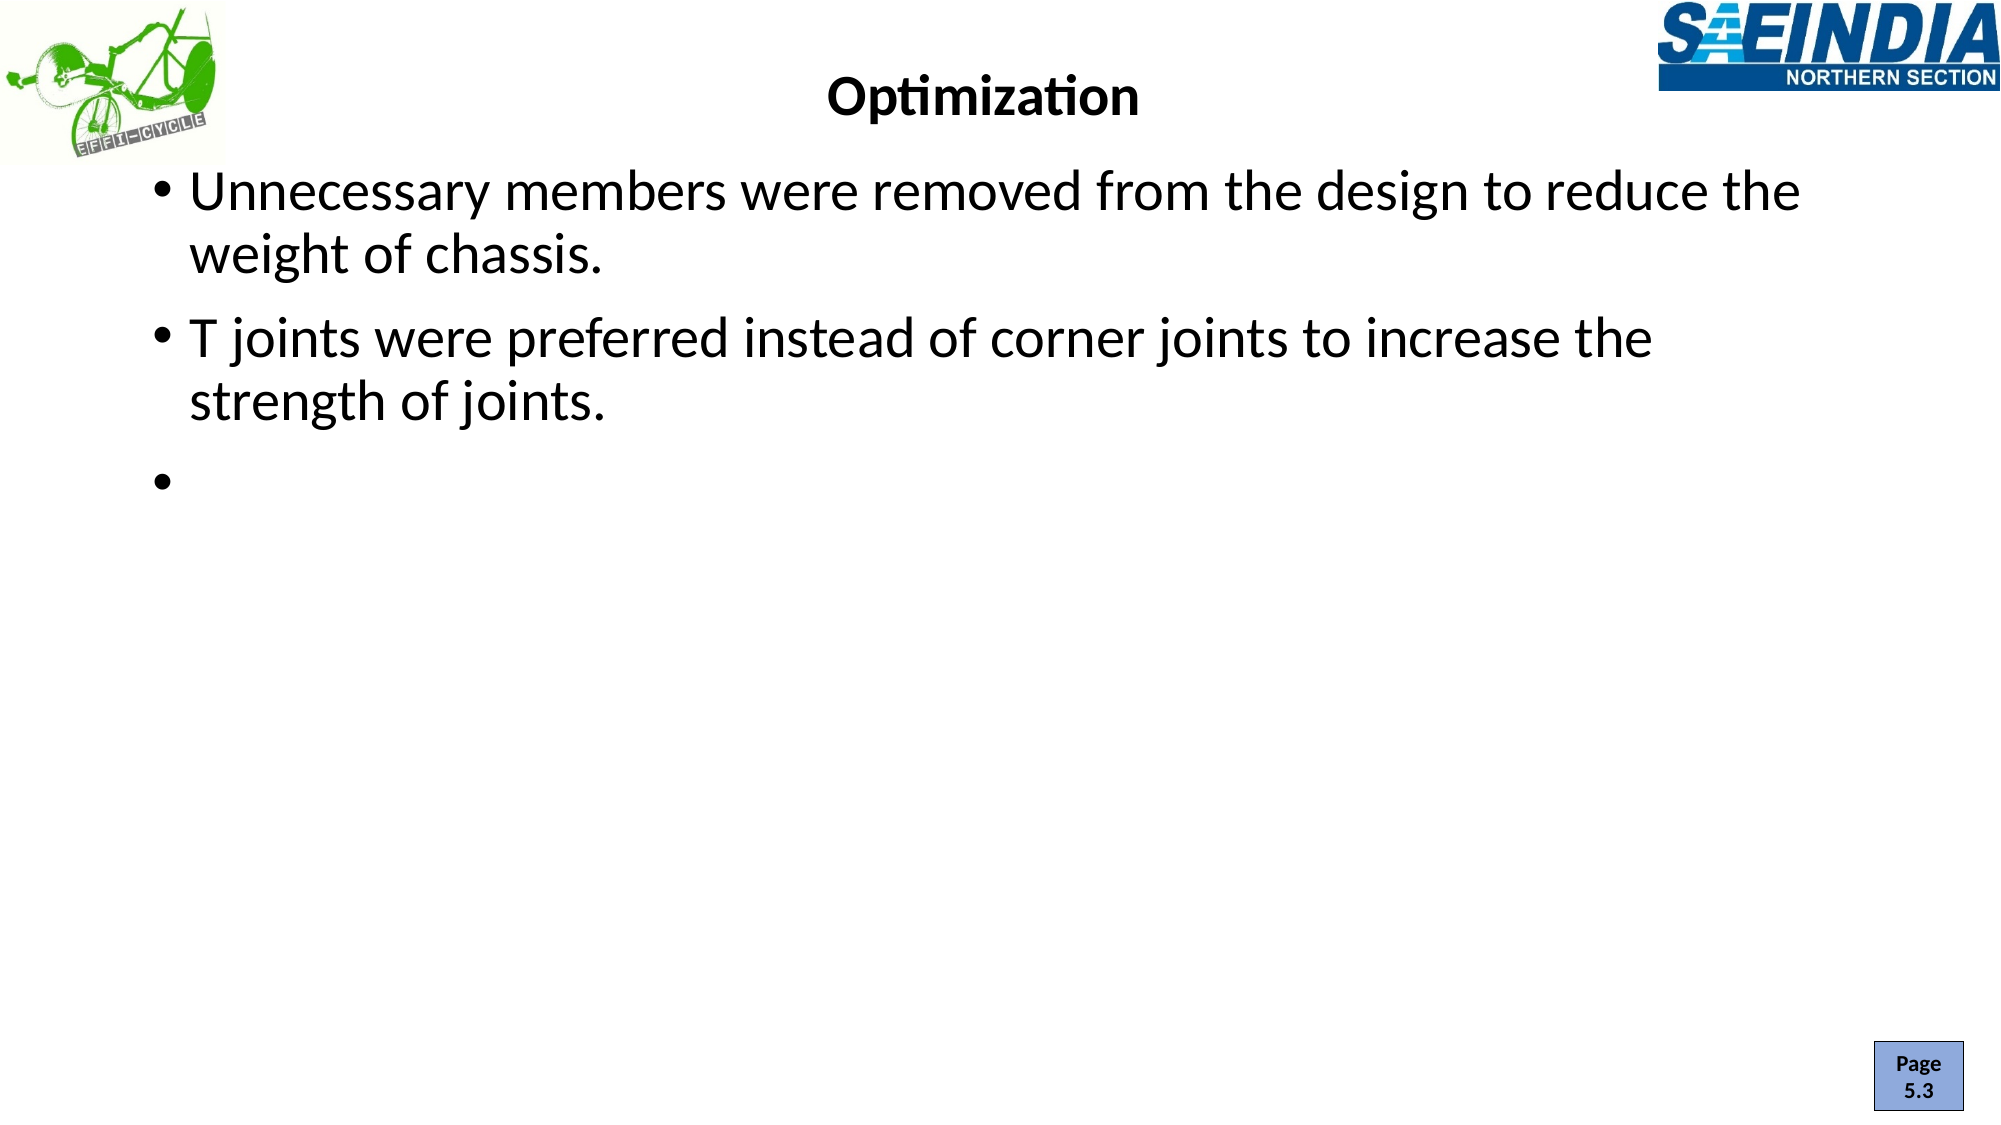

Optimization
Unnecessary members were removed from the design to reduce the weight of chassis.
T joints were preferred instead of corner joints to increase the strength of joints.

Page 5.3